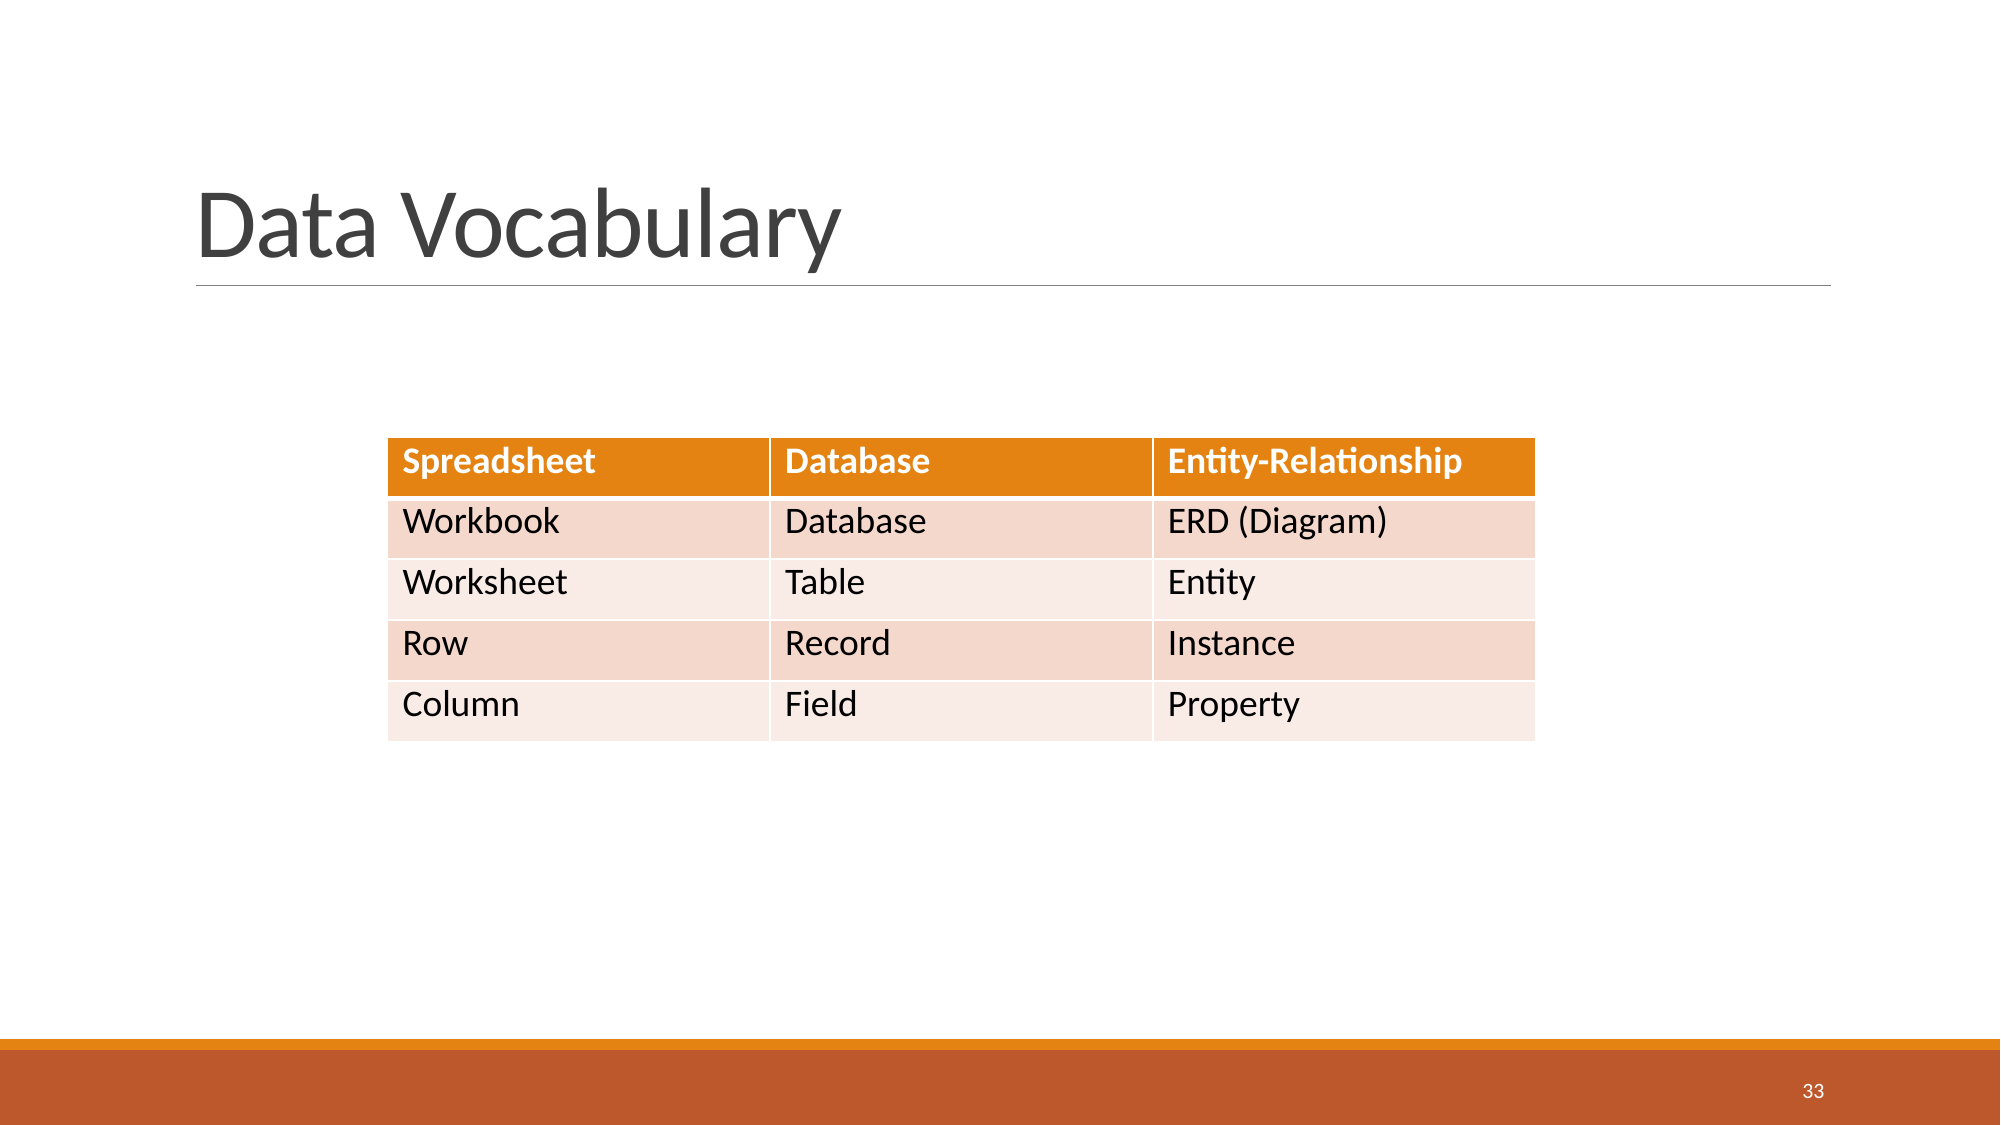

# Data Vocabulary
| Spreadsheet | Database | Entity-Relationship |
| --- | --- | --- |
| Workbook | Database | ERD (Diagram) |
| Worksheet | Table | Entity |
| Row | Record | Instance |
| Column | Field | Property |
33